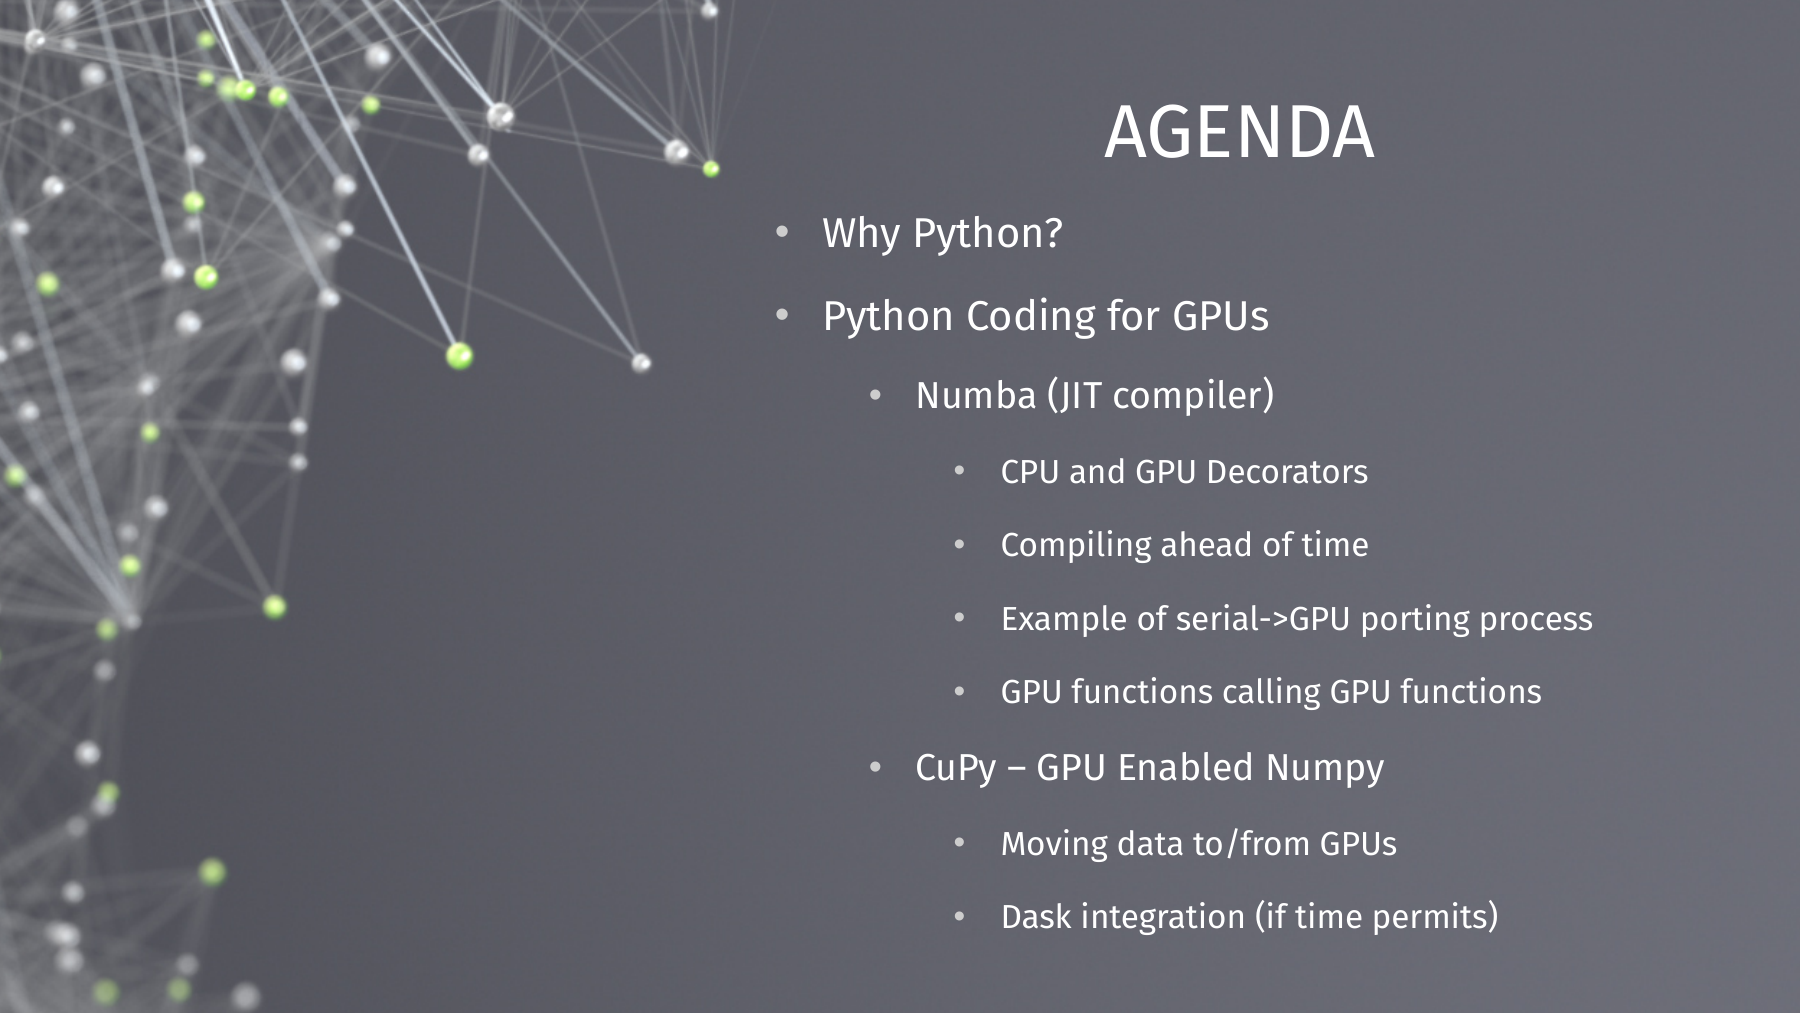

Agenda
Why Python?
Python Coding for GPUs
Numba (JIT compiler)
CPU and GPU Decorators
Compiling ahead of time
Example of serial->GPU porting process
GPU functions calling GPU functions
CuPy – GPU Enabled Numpy
Moving data to/from GPUs
Dask integration (if time permits)